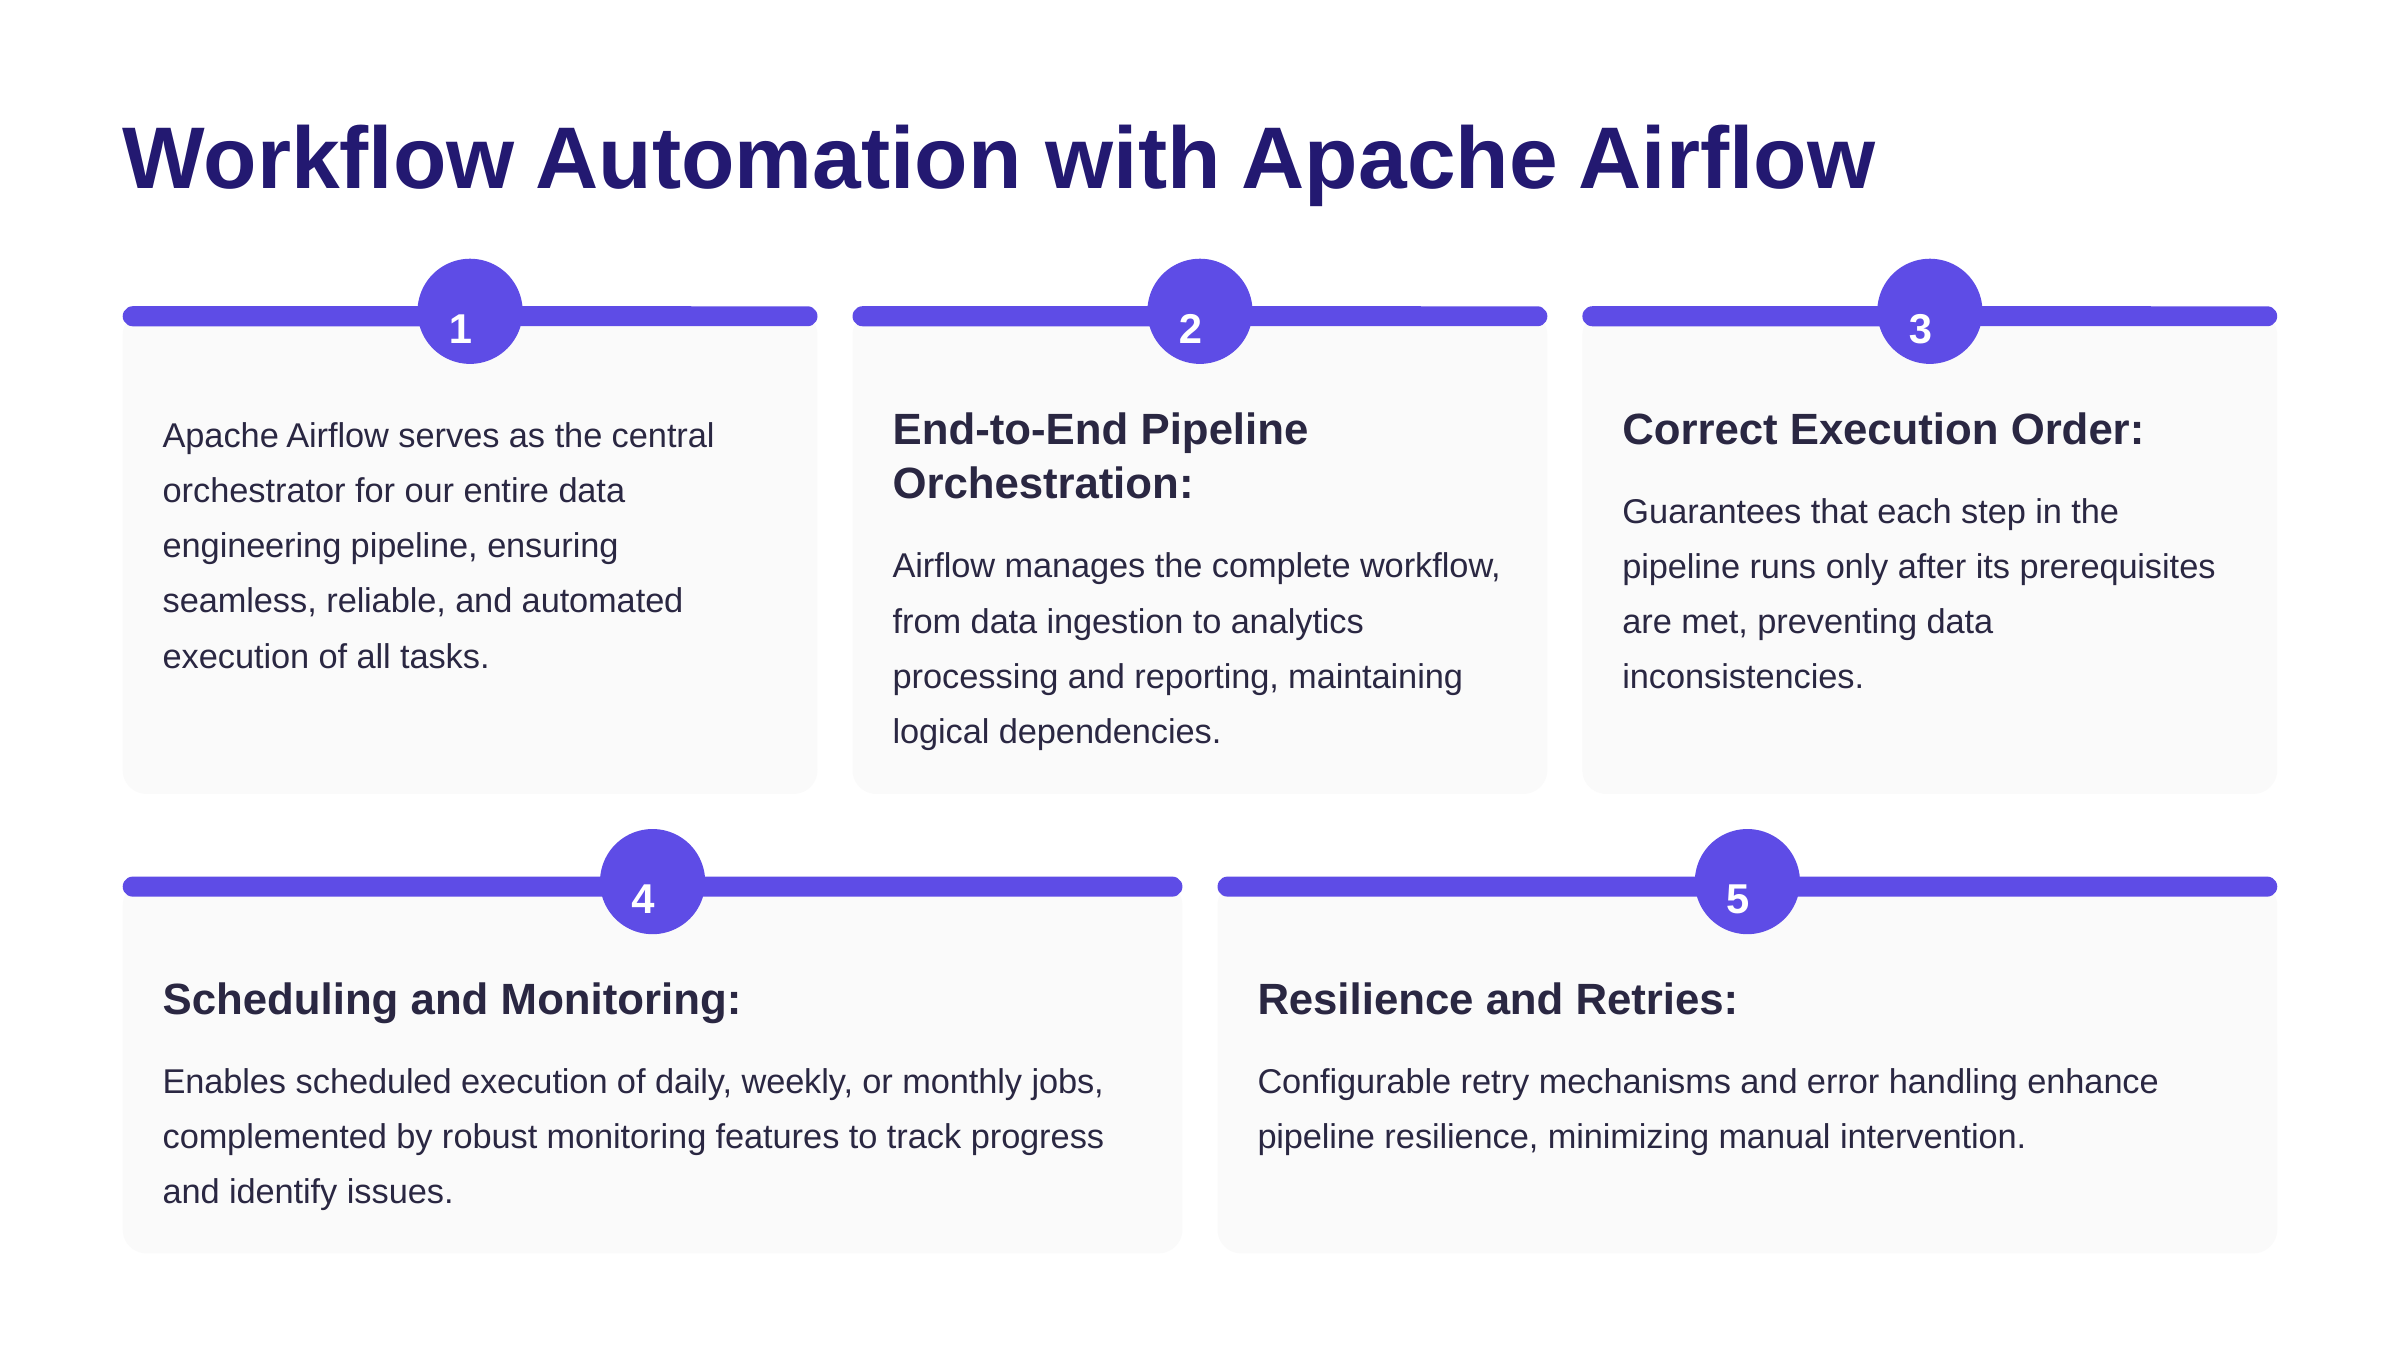

Workflow Automation with Apache Airflow

1
2
3

Apache Airflow serves as the central orchestrator for our entire data engineering pipeline, ensuring seamless, reliable, and automated execution of all tasks.
End-to-End Pipeline Orchestration:
Correct Execution Order:
Guarantees that each step in the pipeline runs only after its prerequisites are met, preventing data inconsistencies.
Airflow manages the complete workflow, from data ingestion to analytics processing and reporting, maintaining logical dependencies.

4
5

Scheduling and Monitoring:
Resilience and Retries:
Enables scheduled execution of daily, weekly, or monthly jobs, complemented by robust monitoring features to track progress and identify issues.
Configurable retry mechanisms and error handling enhance pipeline resilience, minimizing manual intervention.